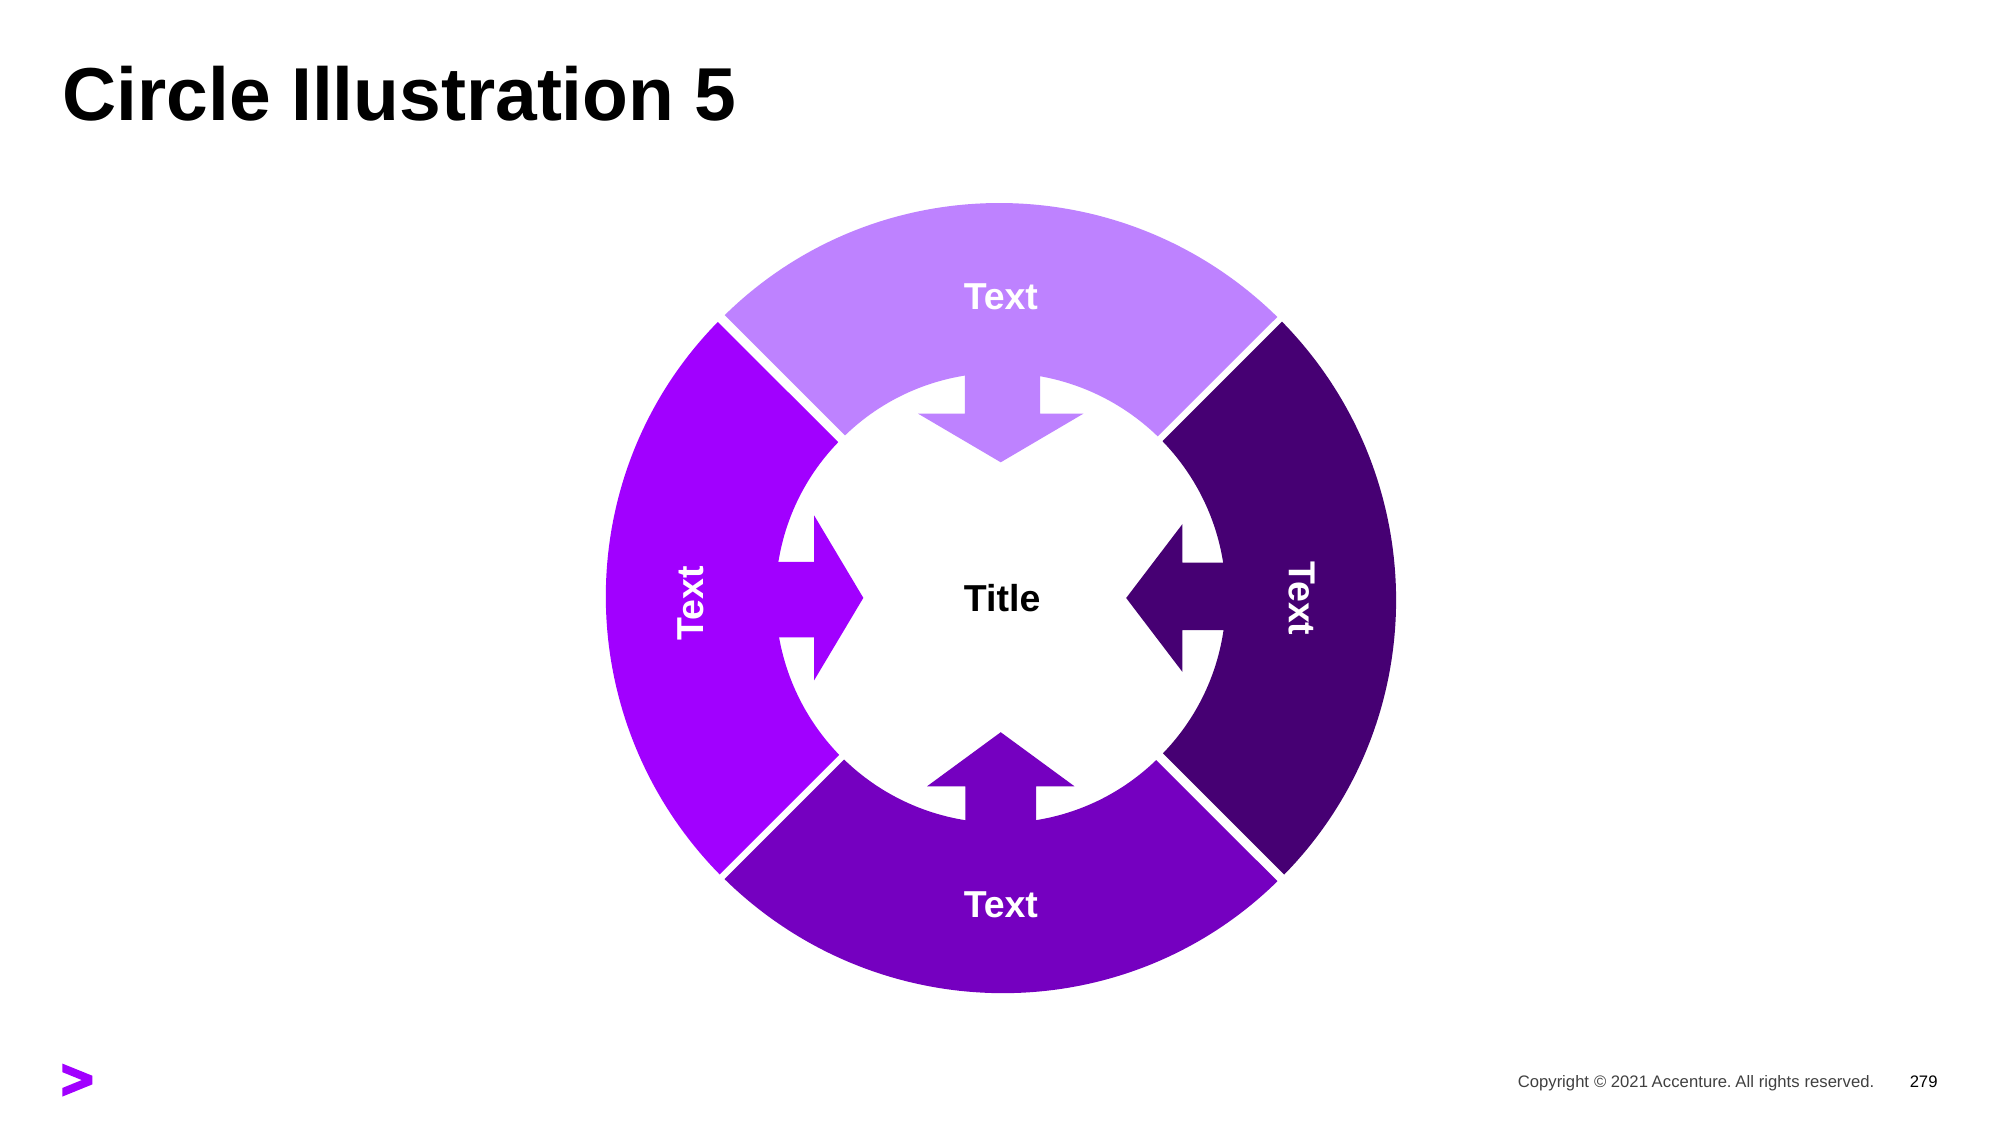

# Circle Illustration 5

Text

Text
Text
Title

Text
Copyright © 2021 Accenture. All rights reserved.
279